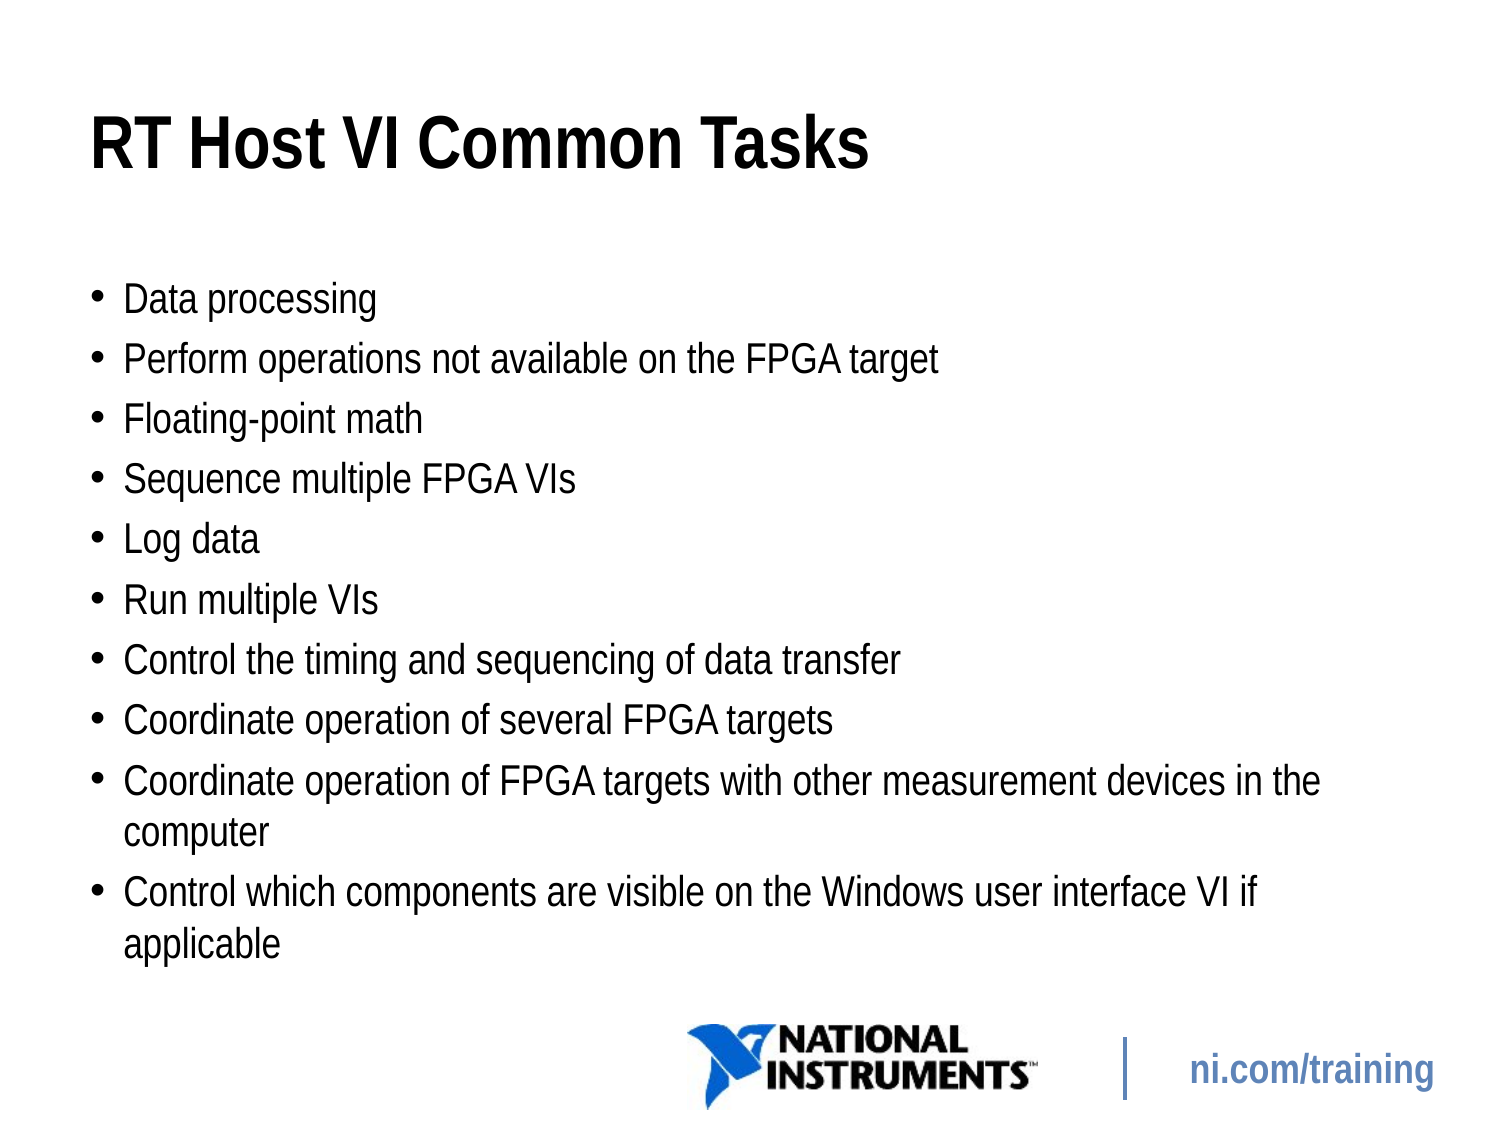

# RT Host VI Common Tasks
Data processing
Perform operations not available on the FPGA target
Floating-point math
Sequence multiple FPGA VIs
Log data
Run multiple VIs
Control the timing and sequencing of data transfer
Coordinate operation of several FPGA targets
Coordinate operation of FPGA targets with other measurement devices in the computer
Control which components are visible on the Windows user interface VI if applicable